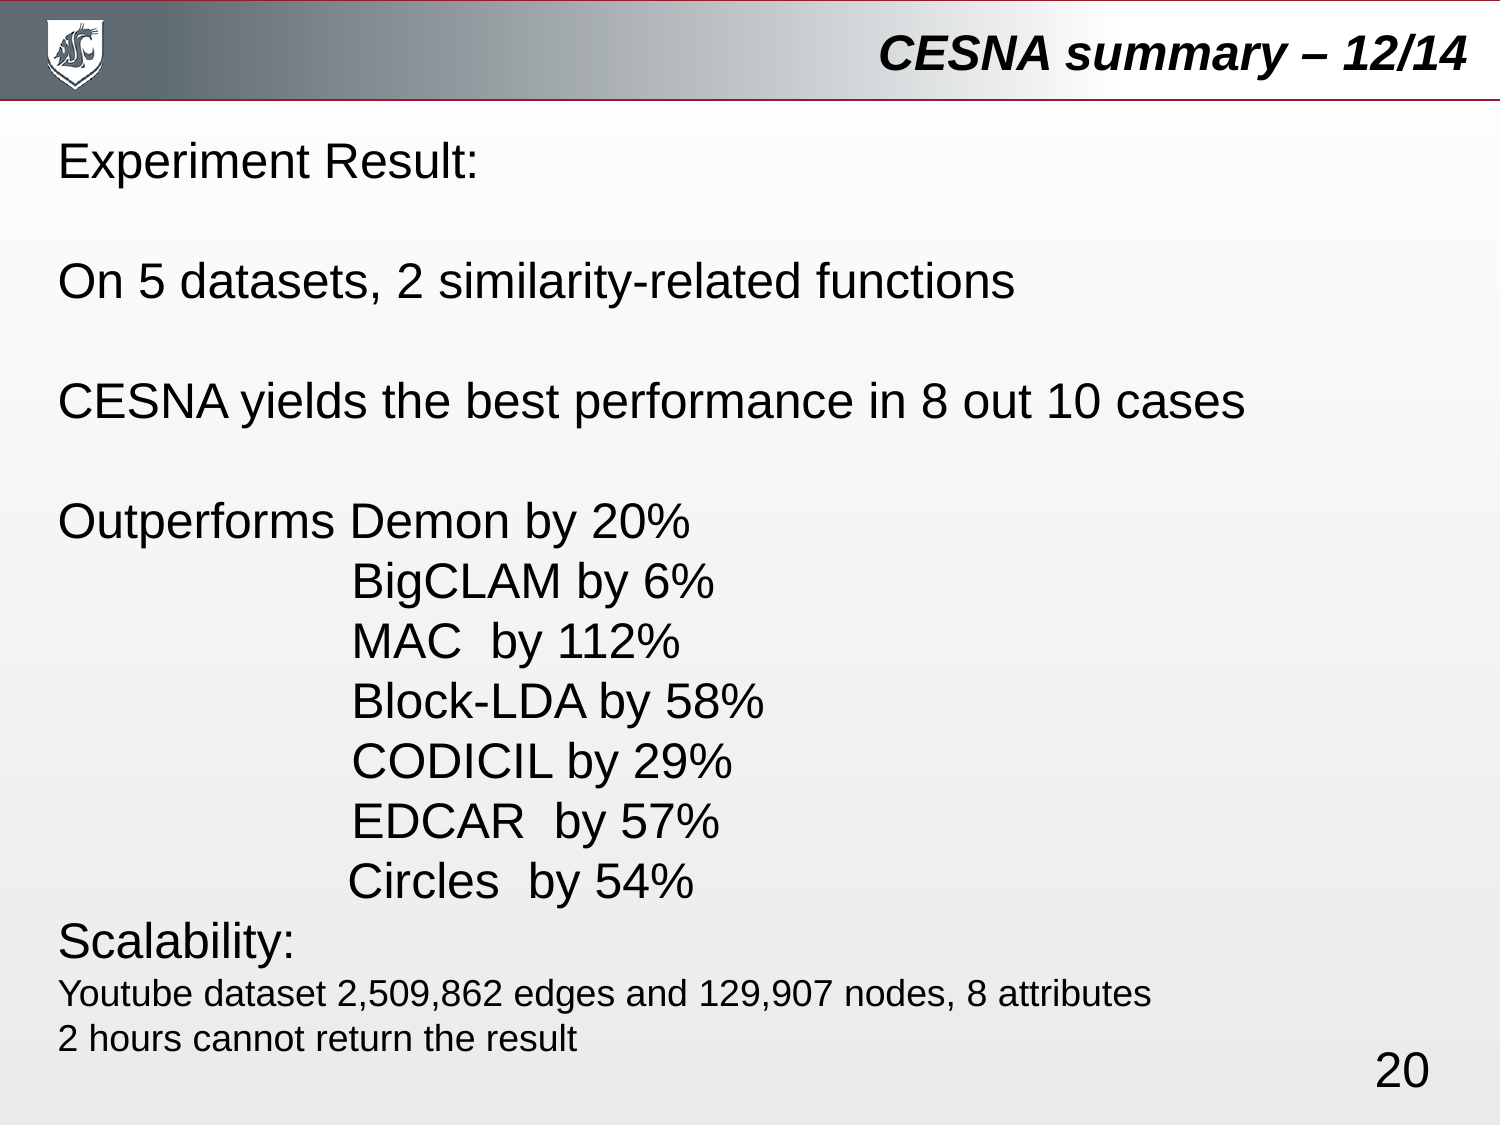

CESNA summary – 12/14
Experiment Result:

On 5 datasets, 2 similarity-related functions

CESNA yields the best performance in 8 out 10 cases

Outperforms Demon by 20%
                     BigCLAM by 6%
                     MAC  by 112%
                     Block-LDA by 58%
                     CODICIL by 29%
                     EDCAR  by 57%
	          Circles  by 54%
Scalability:
Youtube dataset 2,509,862 edges and 129,907 nodes, 8 attributes
2 hours cannot return the result

20